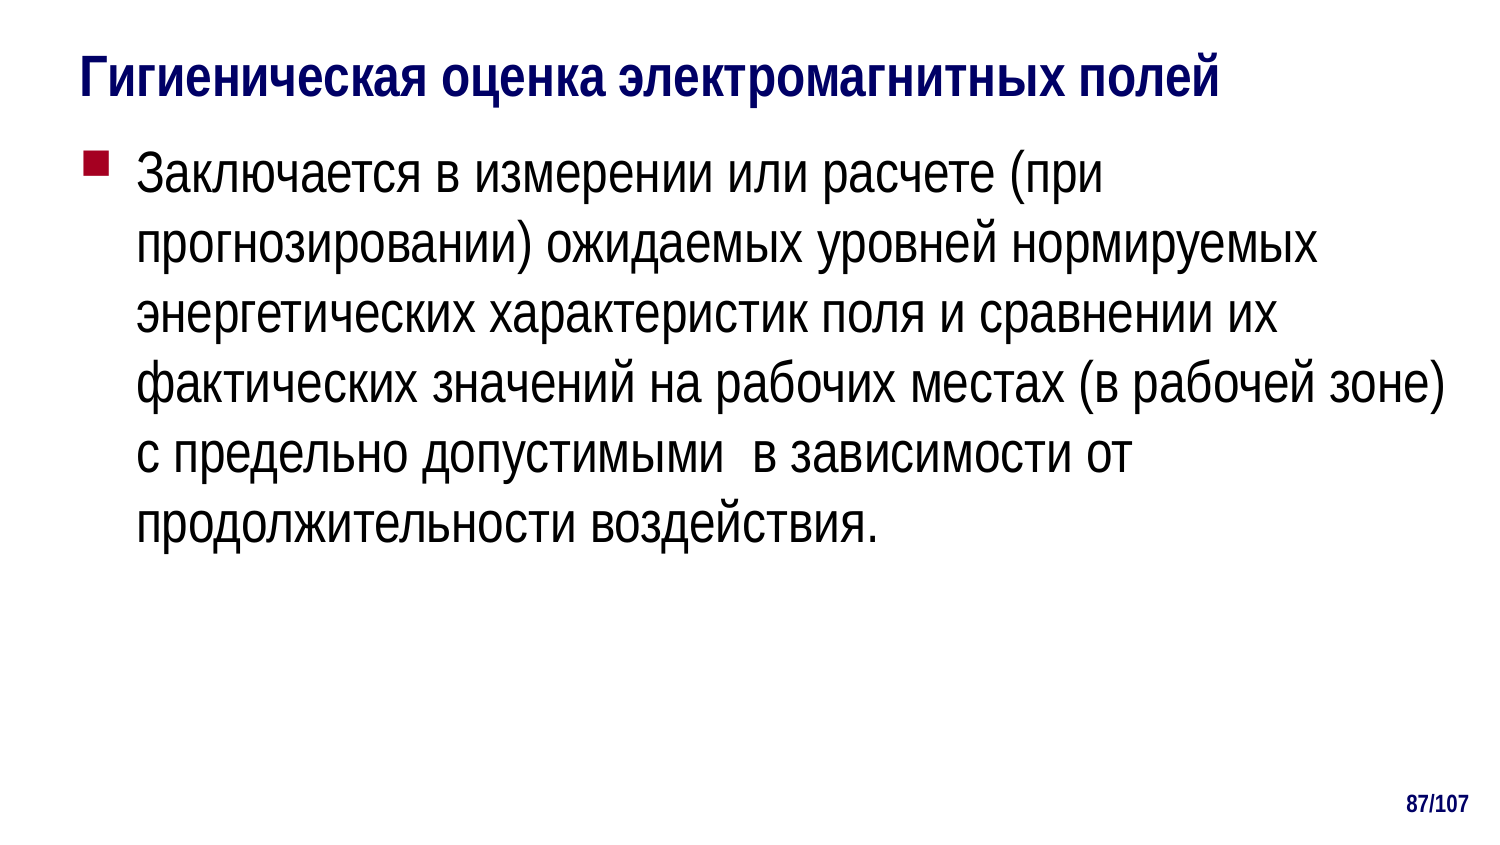

# Гигиеническая оценка электромагнитных полей
Заключается в измерении или расчете (при прогнозировании) ожидаемых уровней нормируемых энергетических характеристик поля и сравнении их фактических значений на рабочих местах (в рабочей зоне) с предельно допустимыми  в зависимости от продолжительности воздействия.